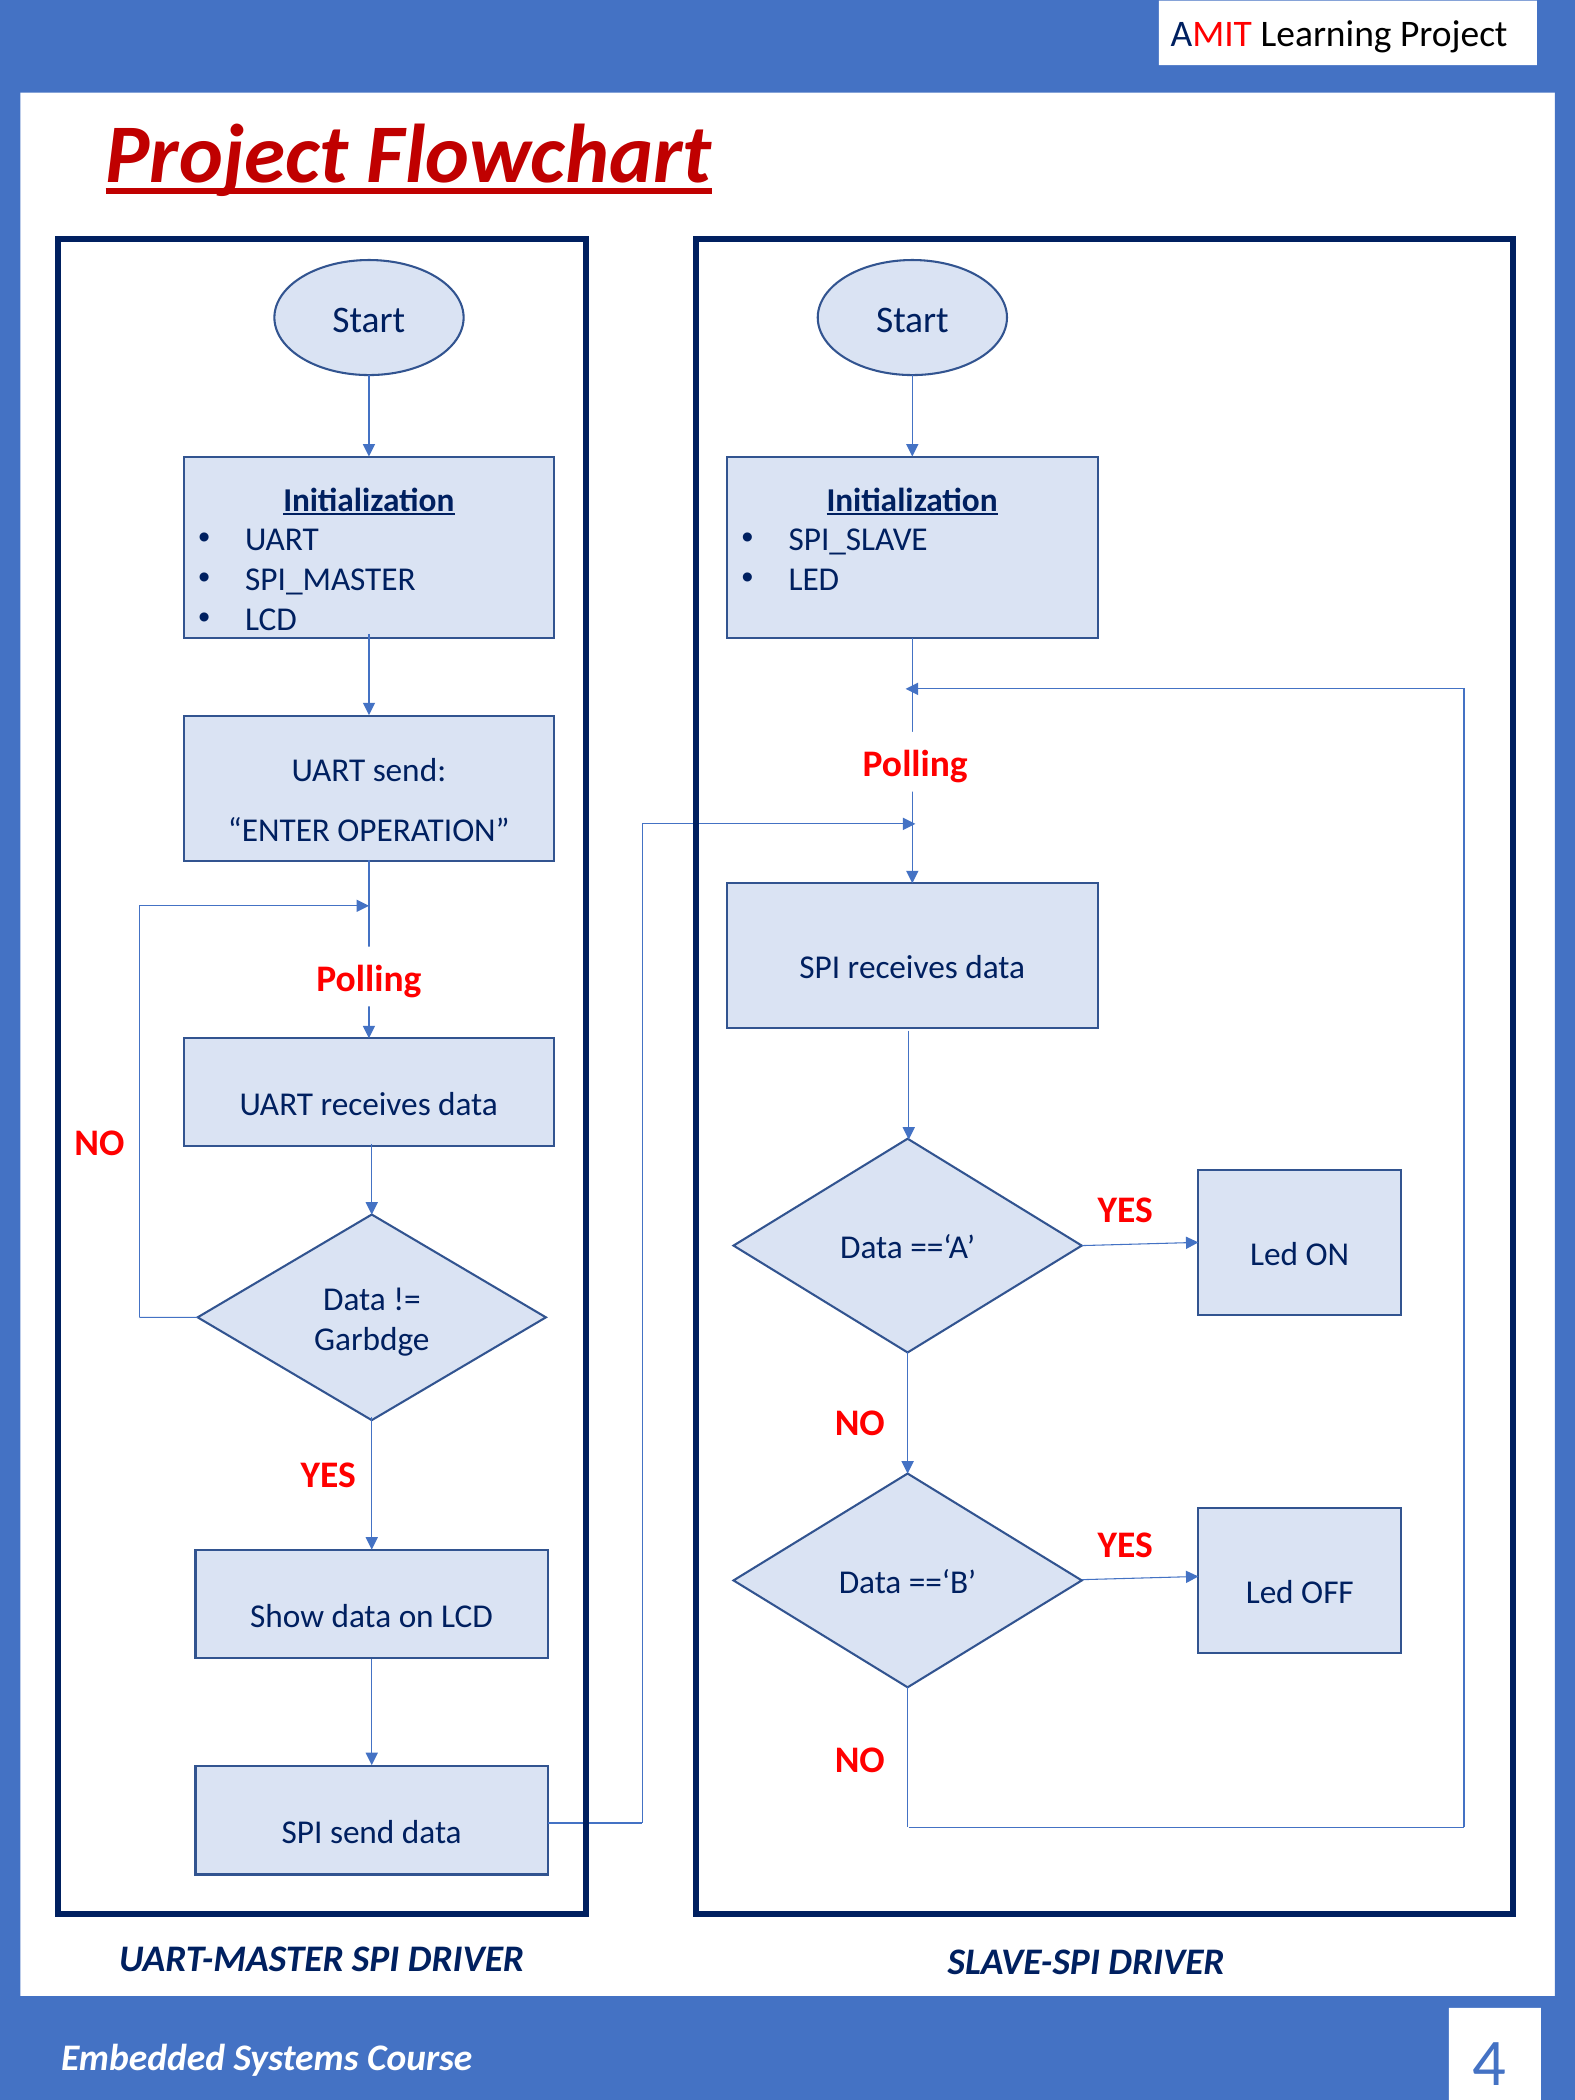

AMIT Learning Project
Project Flowchart

Start
Start
Initialization
UART
SPI_MASTER
LCD
Initialization
SPI_SLAVE
LED

UART send:
“ENTER OPERATION”
Polling
SPI receives data
Polling
UART receives data
NO
Data ==‘A’
Led ON
YES
Data != Garbdge
NO
YES
Data ==‘B’
Led OFF
YES
Show data on LCD
NO
SPI send data
UART-MASTER SPI DRIVER
SLAVE-SPI DRIVER

4
Embedded Systems Course